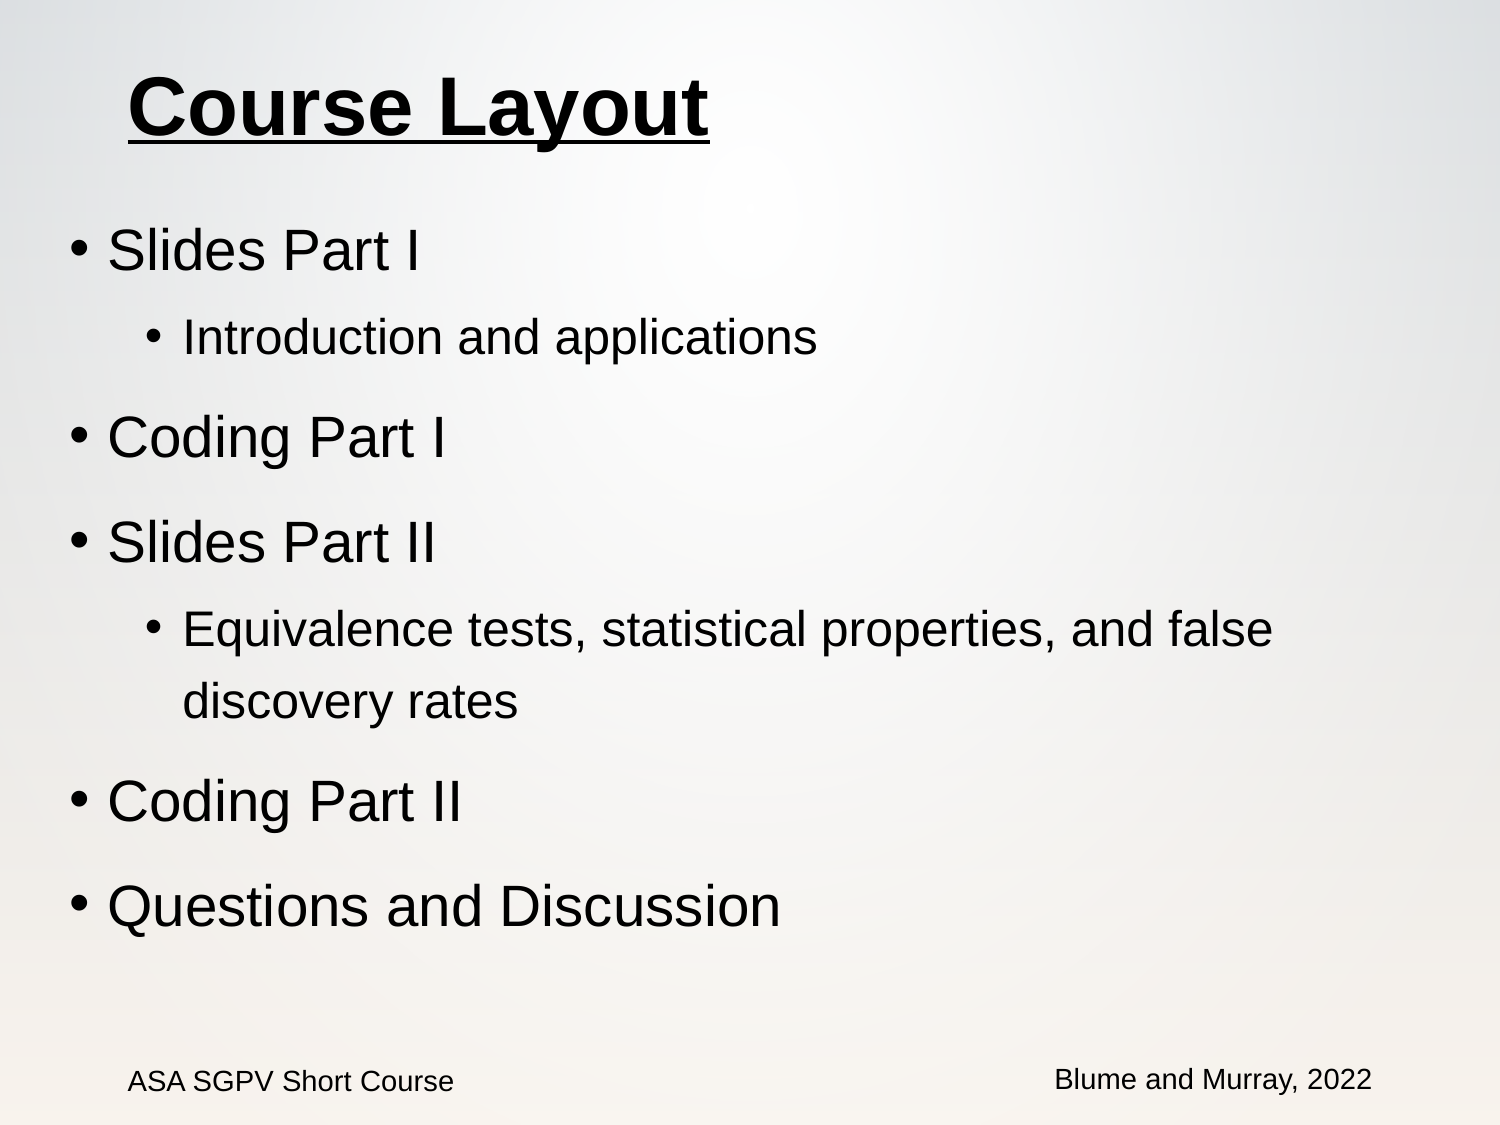

# Course Layout
Slides Part I
Introduction and applications
Coding Part I
Slides Part II
Equivalence tests, statistical properties, and false discovery rates
Coding Part II
Questions and Discussion
Blume and Murray, 2022
ASA SGPV Short Course